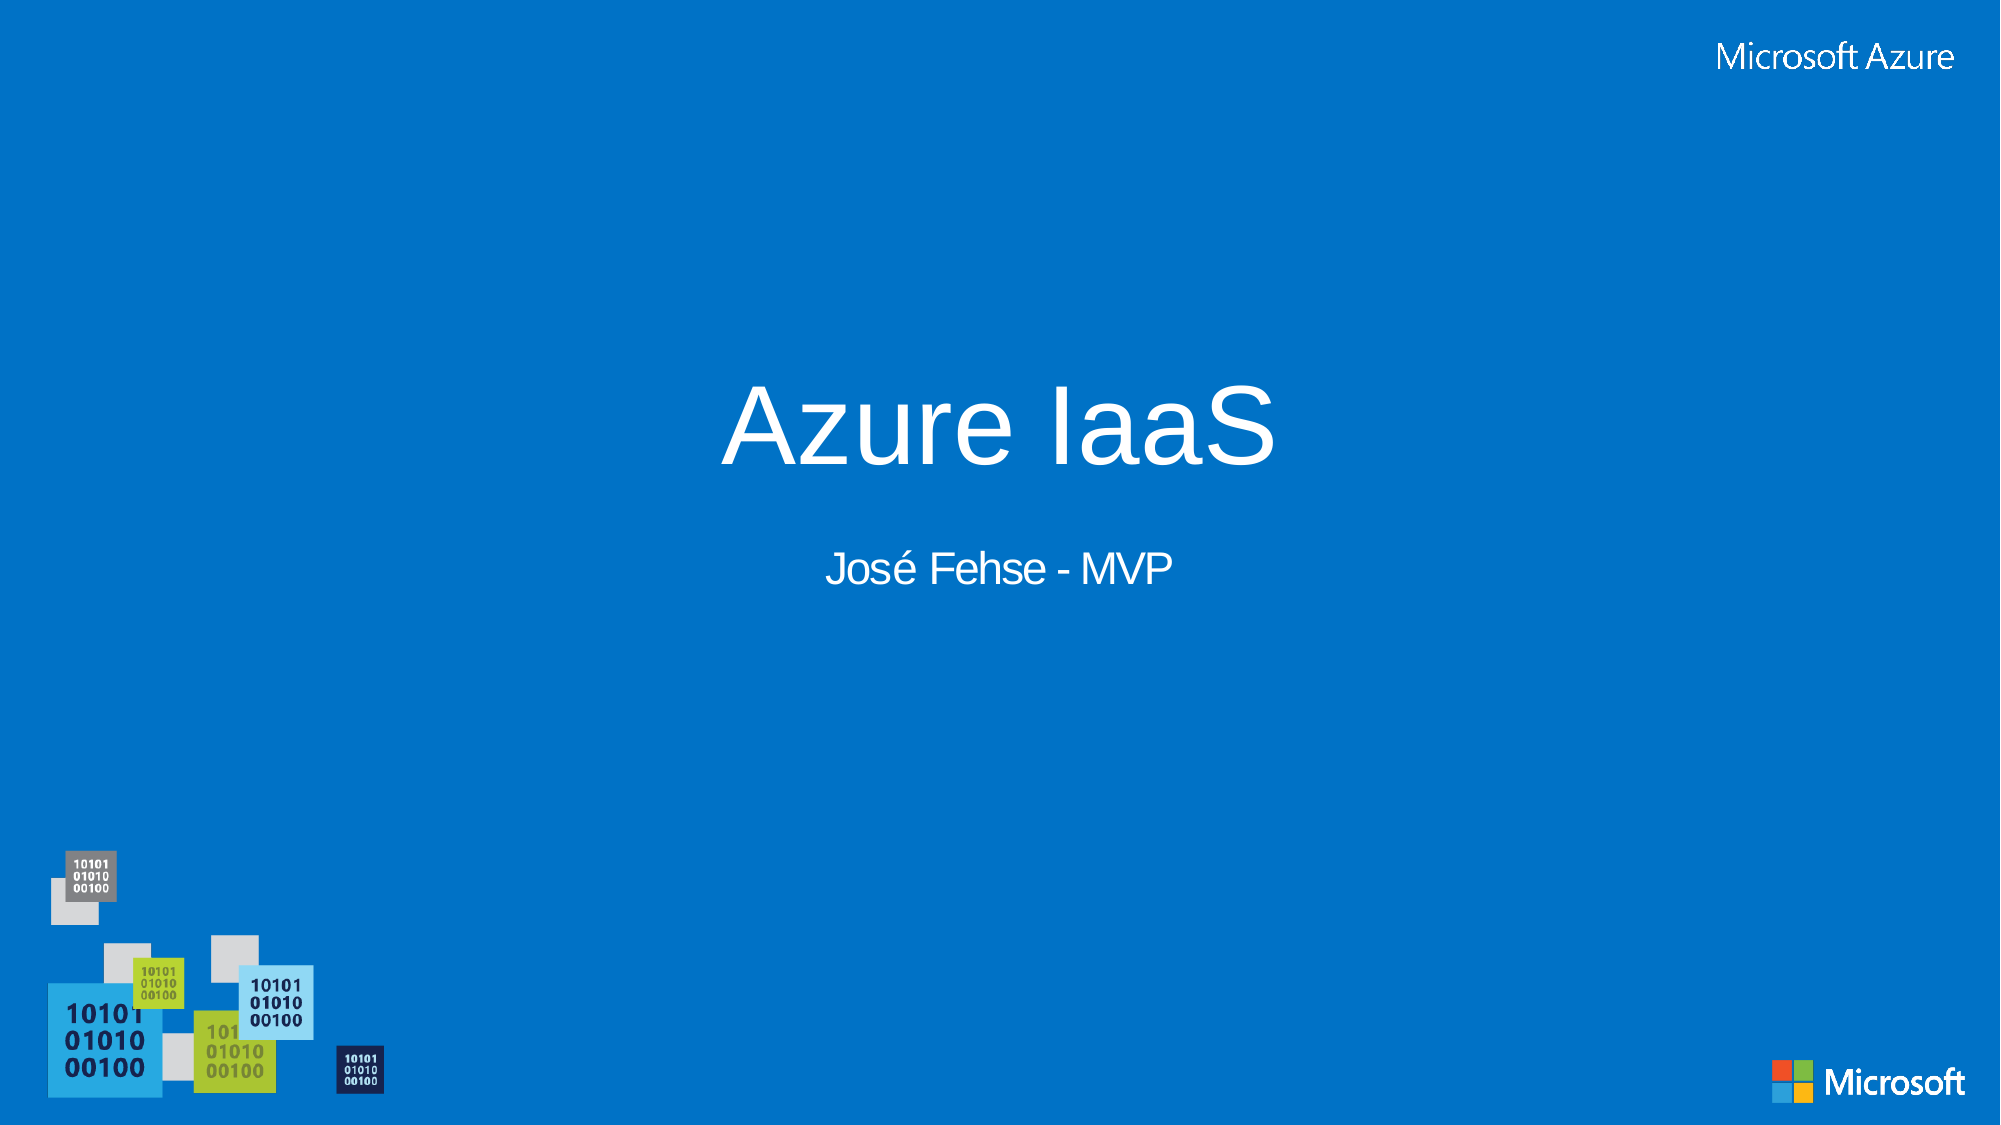

# Azure IaaS
José Fehse - MVP